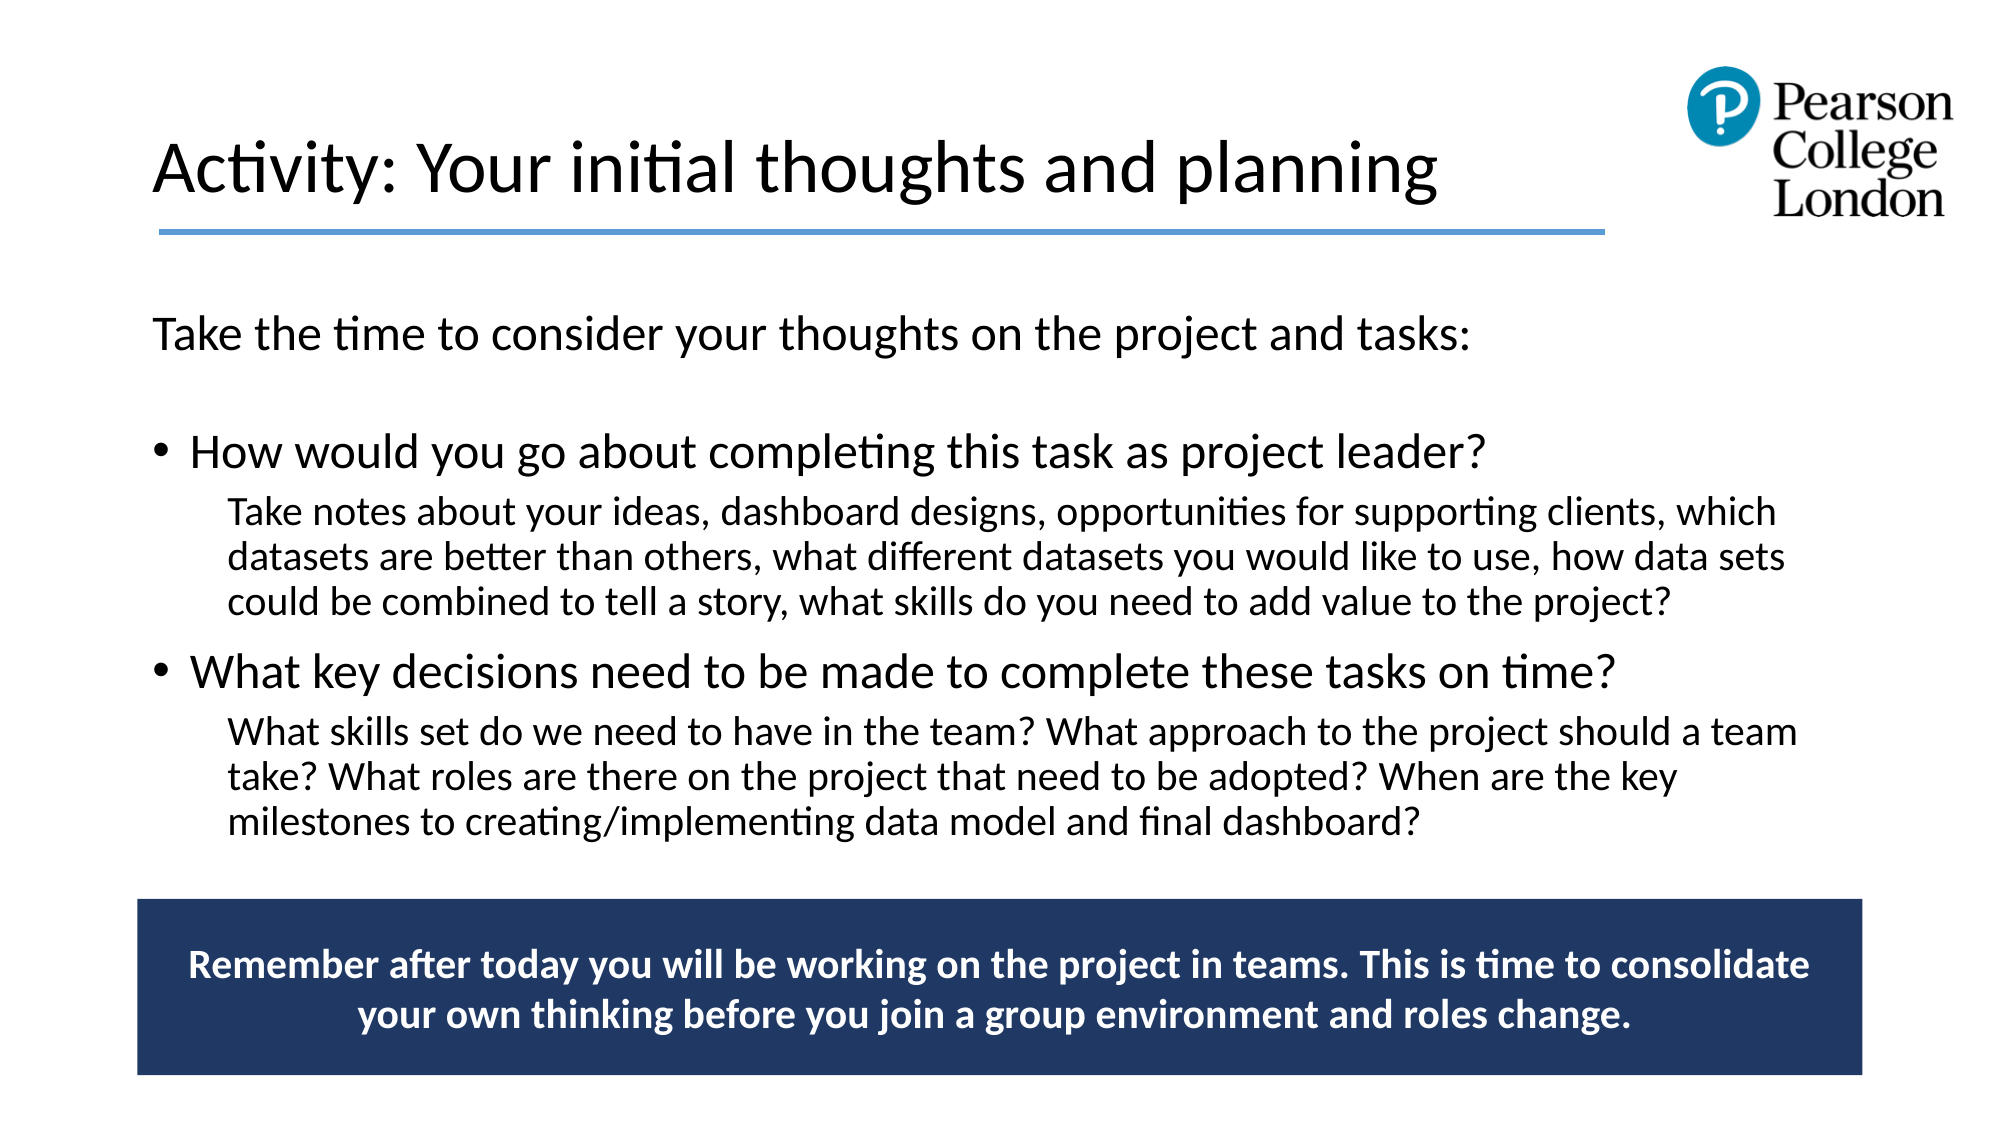

# Activity: Your initial thoughts and planning
Take the time to consider your thoughts on the project and tasks:

How would you go about completing this task as project leader?
Take notes about your ideas, dashboard designs, opportunities for supporting clients, which datasets are better than others, what different datasets you would like to use, how data sets could be combined to tell a story, what skills do you need to add value to the project?
What key decisions need to be made to complete these tasks on time?
What skills set do we need to have in the team? What approach to the project should a team take? What roles are there on the project that need to be adopted? When are the key milestones to creating/implementing data model and final dashboard?

Remember after today you will be working on the project in teams. This is time to consolidate your own thinking before you join a group environment and roles change.